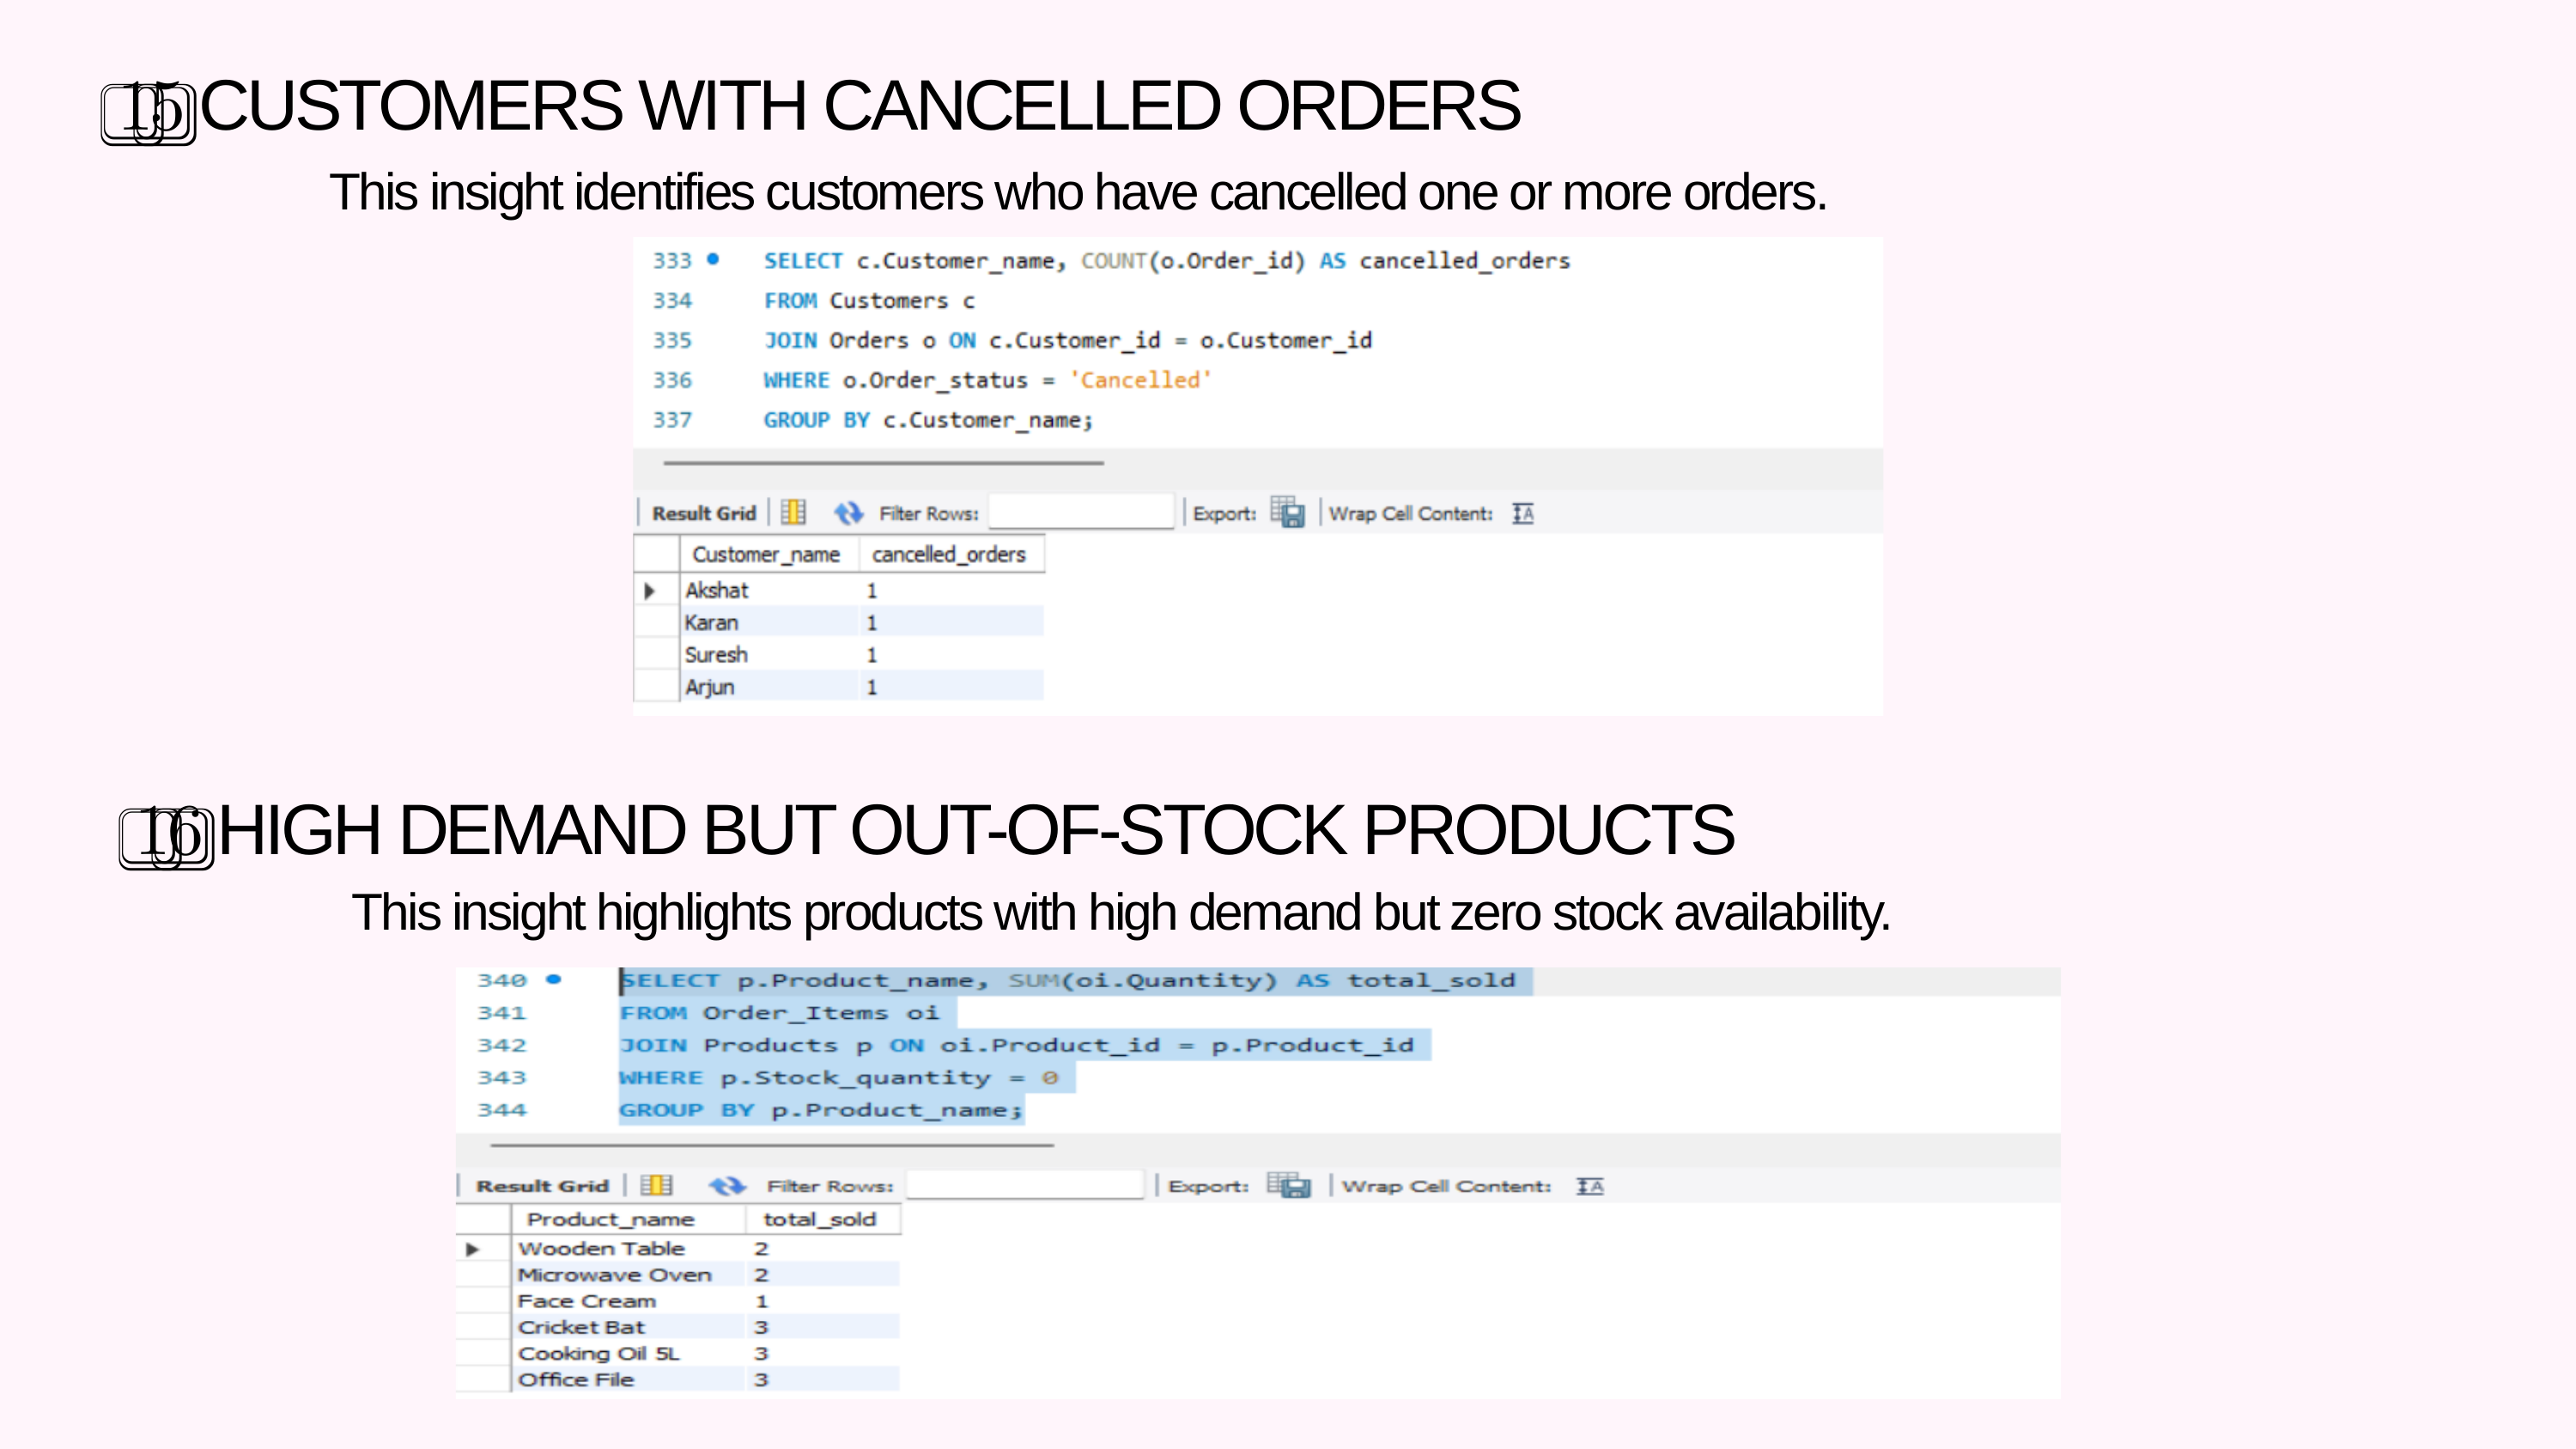

1️⃣5️⃣ CUSTOMERS WITH CANCELLED ORDERS
This insight identifies customers who have cancelled one or more orders.

1️⃣6️⃣ HIGH DEMAND BUT OUT-OF-STOCK PRODUCTS
This insight highlights products with high demand but zero stock availability.